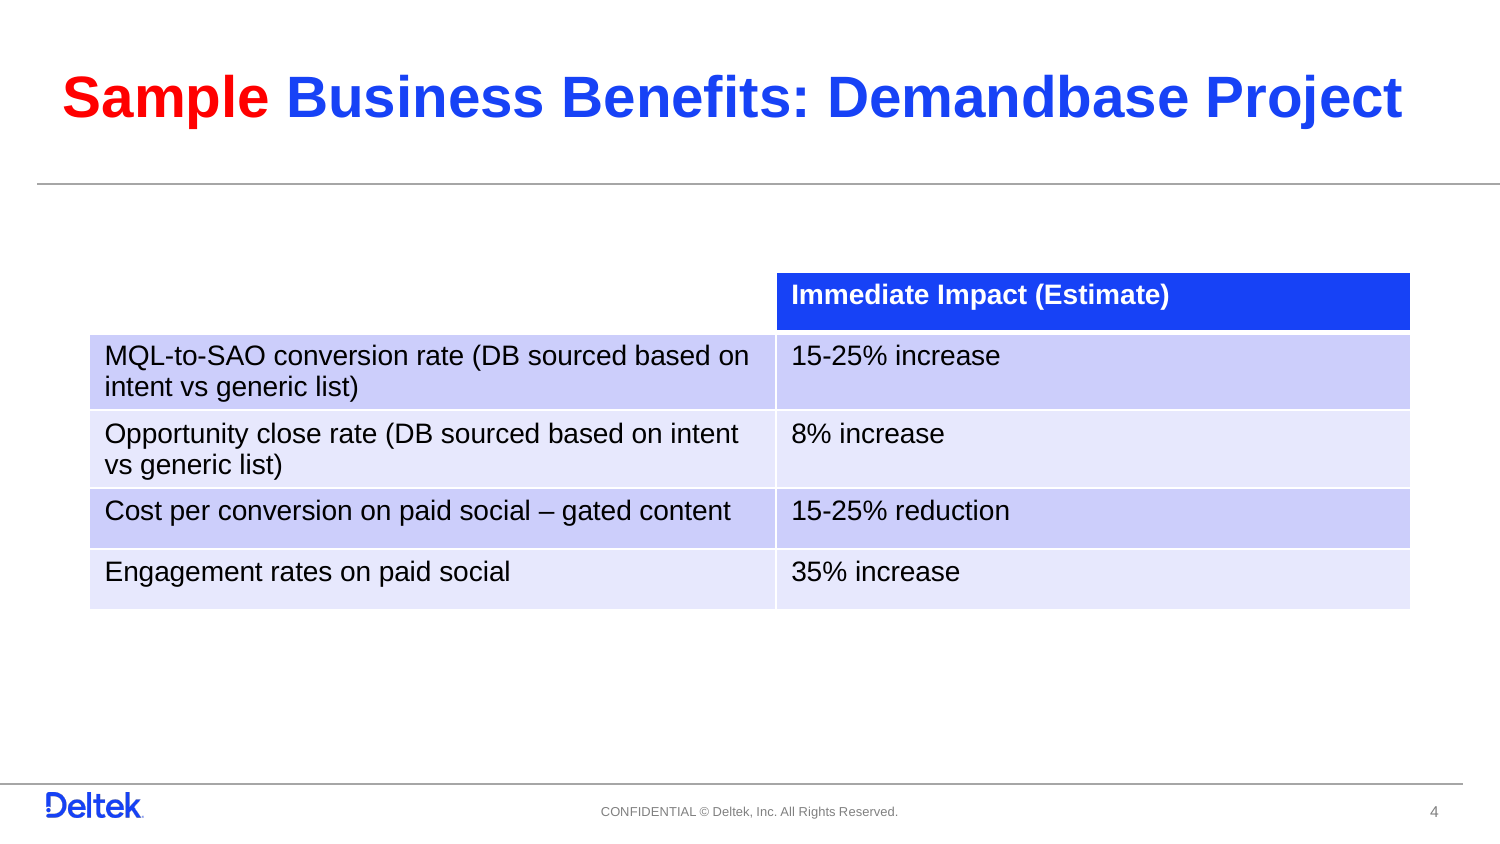

# Sample Business Benefits: Demandbase Project
|  | Immediate Impact (Estimate) |
| --- | --- |
| MQL-to-SAO conversion rate (DB sourced based on intent vs generic list) | 15-25% increase |
| Opportunity close rate (DB sourced based on intent vs generic list) | 8% increase |
| Cost per conversion on paid social – gated content | 15-25% reduction |
| Engagement rates on paid social | 35% increase |
CONFIDENTIAL © Deltek, Inc. All Rights Reserved.
4